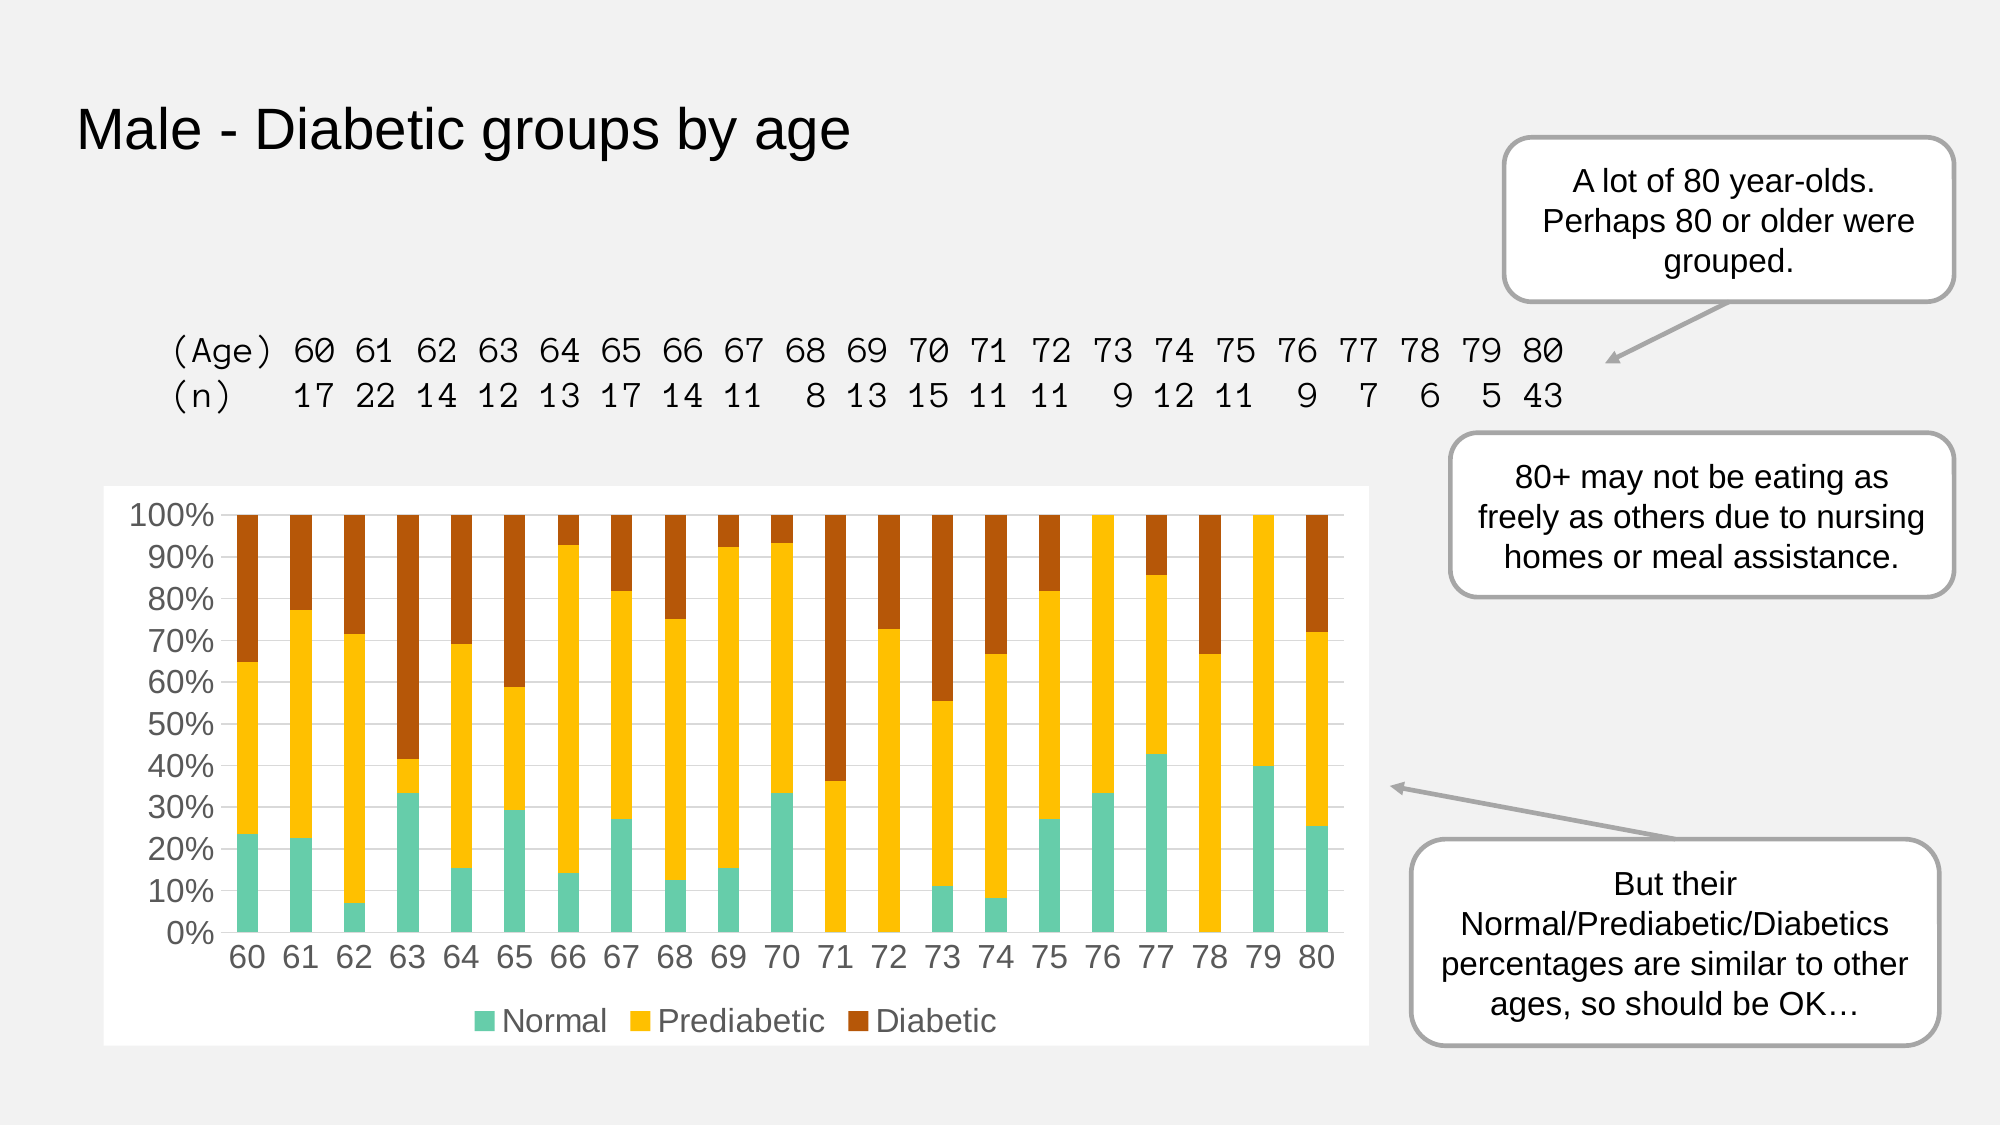

# Male - Diabetic groups by age
A lot of 80 year-olds.  Perhaps 80 or older were grouped.
(Age) 60 61 62 63 64 65 66 67 68 69 70 71 72 73 74 75 76 77 78 79 80
(n)   17 22 14 12 13 17 14 11  8 13 15 11 11  9 12 11  9  7  6  5 43
80+ may not be eating as freely as others due to nursing homes or meal assistance.

### Chart

| Category | Normal | Prediabetic | Diabetic |
|---|---|---|---|
| 60 | 4.0 | 7.0 | 6.0 |
| 61 | 5.0 | 12.0 | 5.0 |
| 62 | 1.0 | 9.0 | 4.0 |
| 63 | 4.0 | 1.0 | 7.0 |
| 64 | 2.0 | 7.0 | 4.0 |
| 65 | 5.0 | 5.0 | 7.0 |
| 66 | 2.0 | 11.0 | 1.0 |
| 67 | 3.0 | 6.0 | 2.0 |
| 68 | 1.0 | 5.0 | 2.0 |
| 69 | 2.0 | 10.0 | 1.0 |
| 70 | 5.0 | 9.0 | 1.0 |
| 71 | 0.0 | 4.0 | 7.0 |
| 72 | 0.0 | 8.0 | 3.0 |
| 73 | 1.0 | 4.0 | 4.0 |
| 74 | 1.0 | 7.0 | 4.0 |
| 75 | 3.0 | 6.0 | 2.0 |
| 76 | 3.0 | 6.0 | 0.0 |
| 77 | 3.0 | 3.0 | 1.0 |
| 78 | 0.0 | 4.0 | 2.0 |
| 79 | 2.0 | 3.0 | 0.0 |
| 80 | 11.0 | 20.0 | 12.0 |
But their Normal/Prediabetic/Diabetics percentages are similar to other ages, so should be OK…